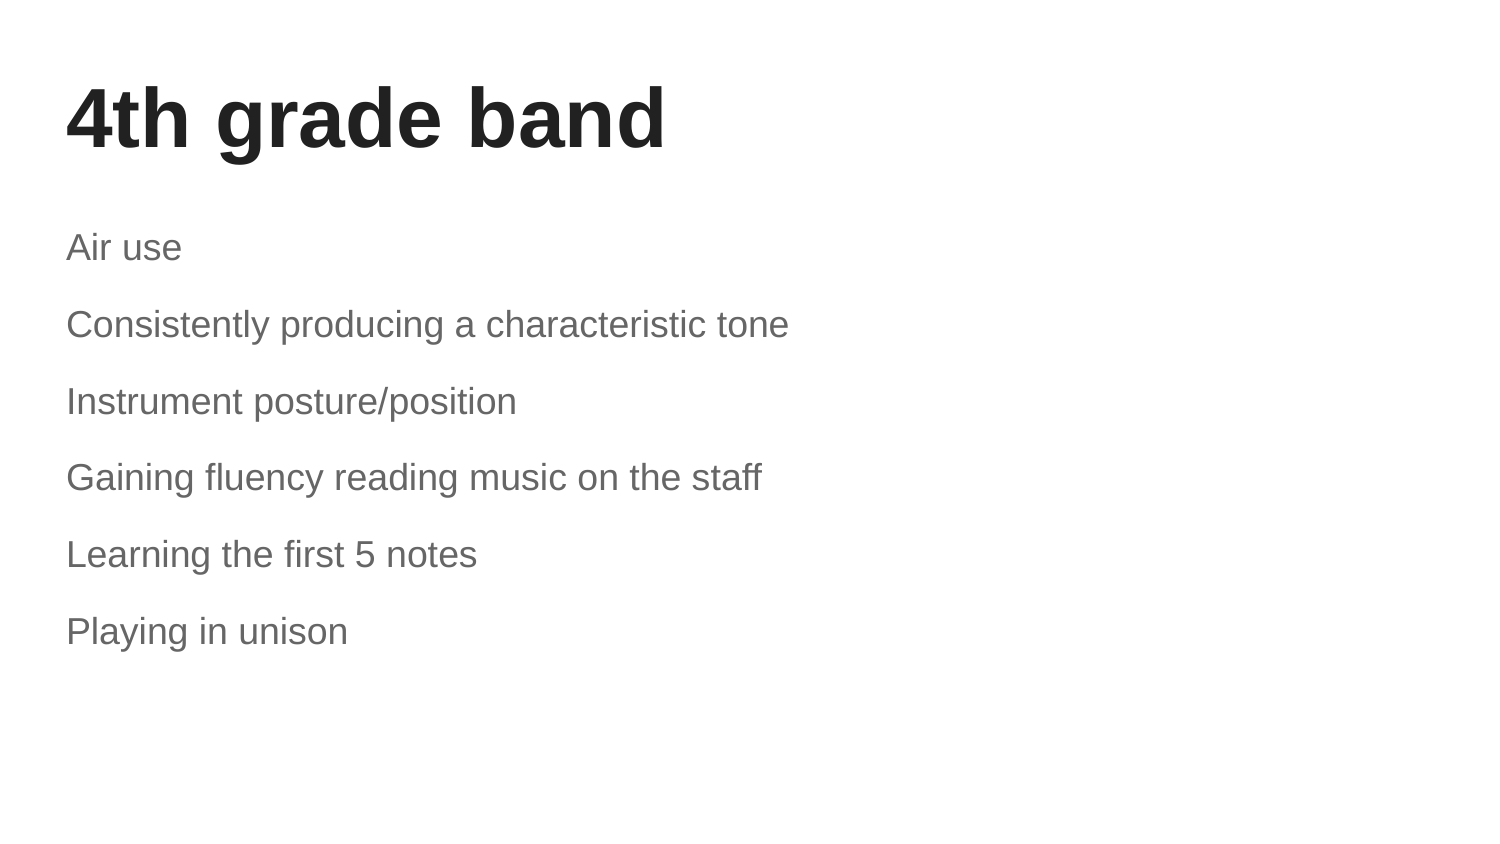

# 4th grade band
Air use
Consistently producing a characteristic tone
Instrument posture/position
Gaining fluency reading music on the staff
Learning the first 5 notes
Playing in unison